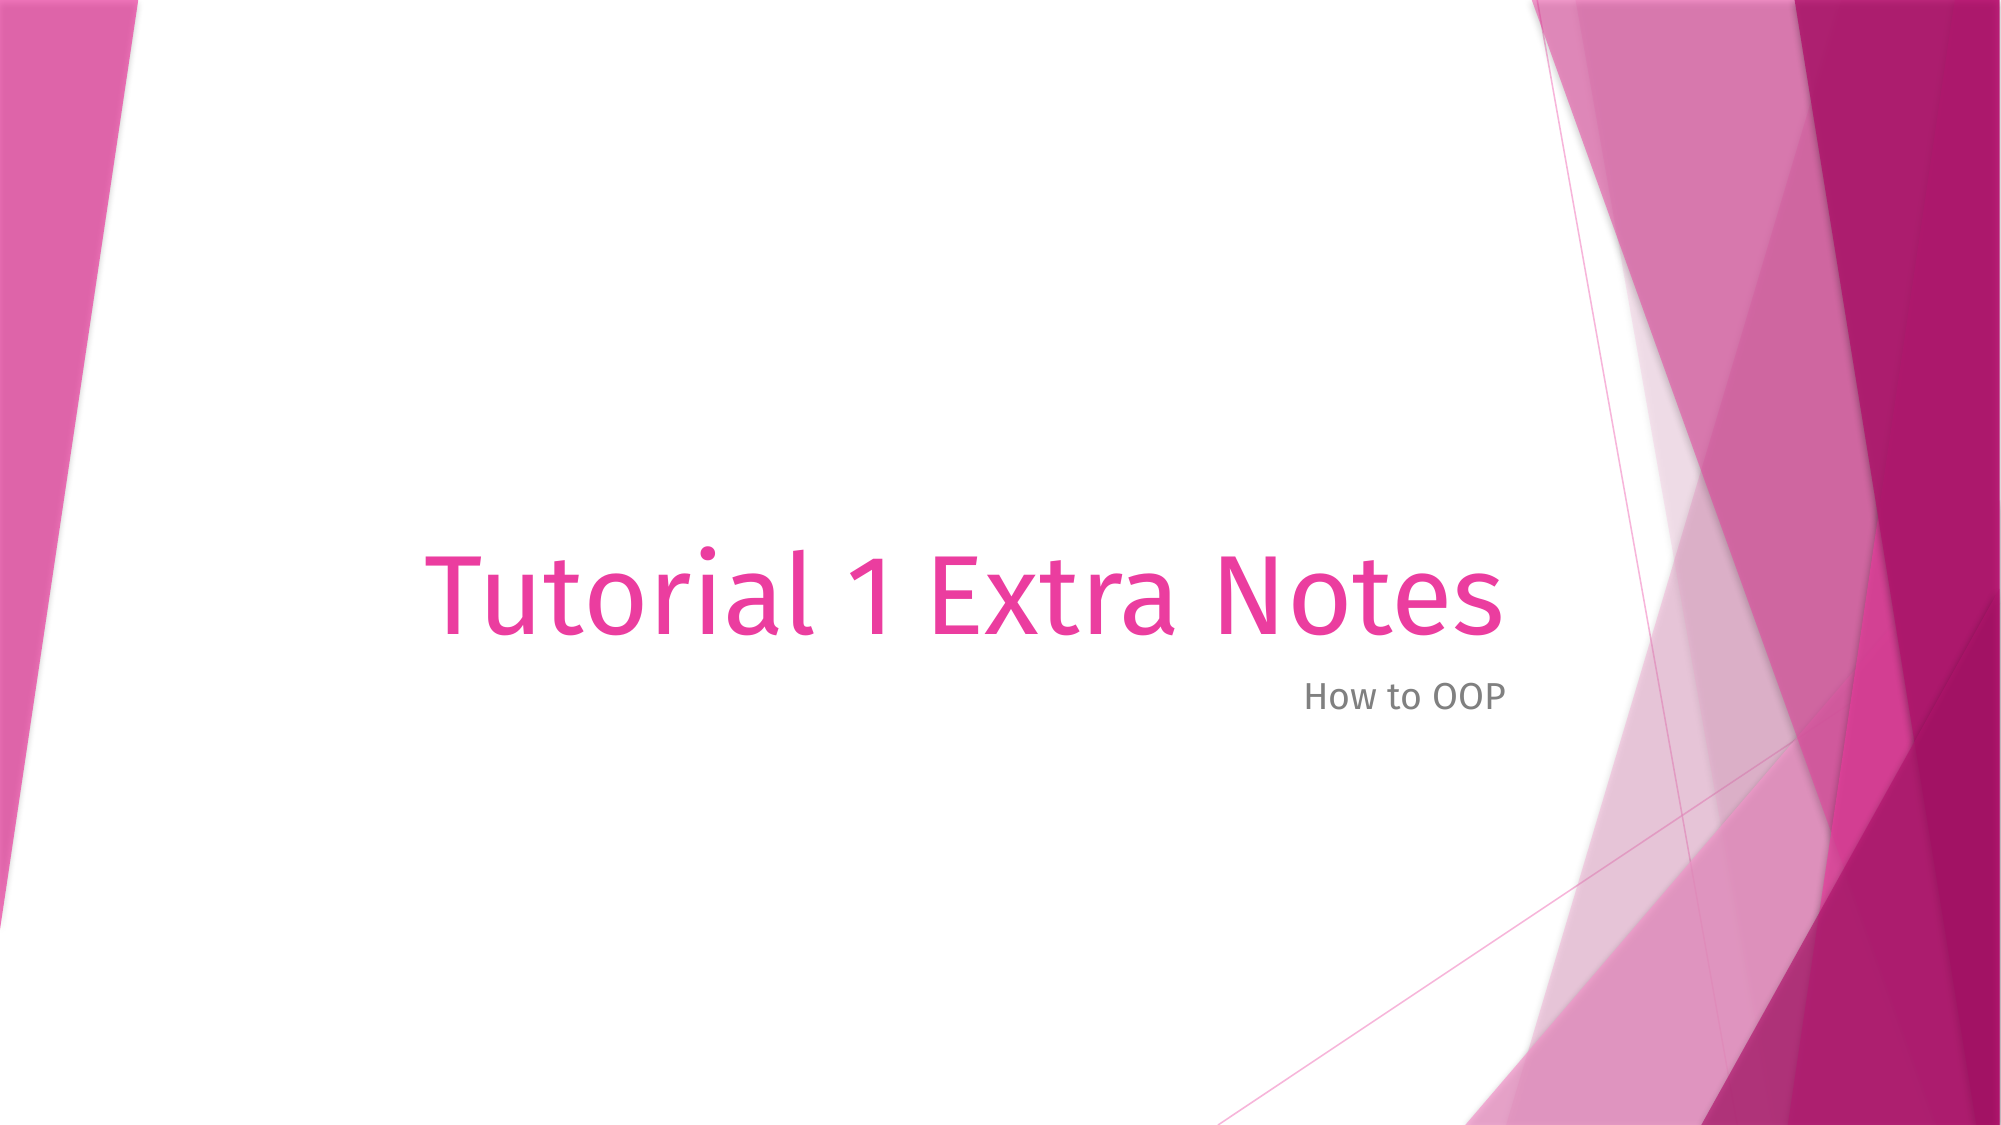

# Tutorial 1 Extra Notes
How to OOP